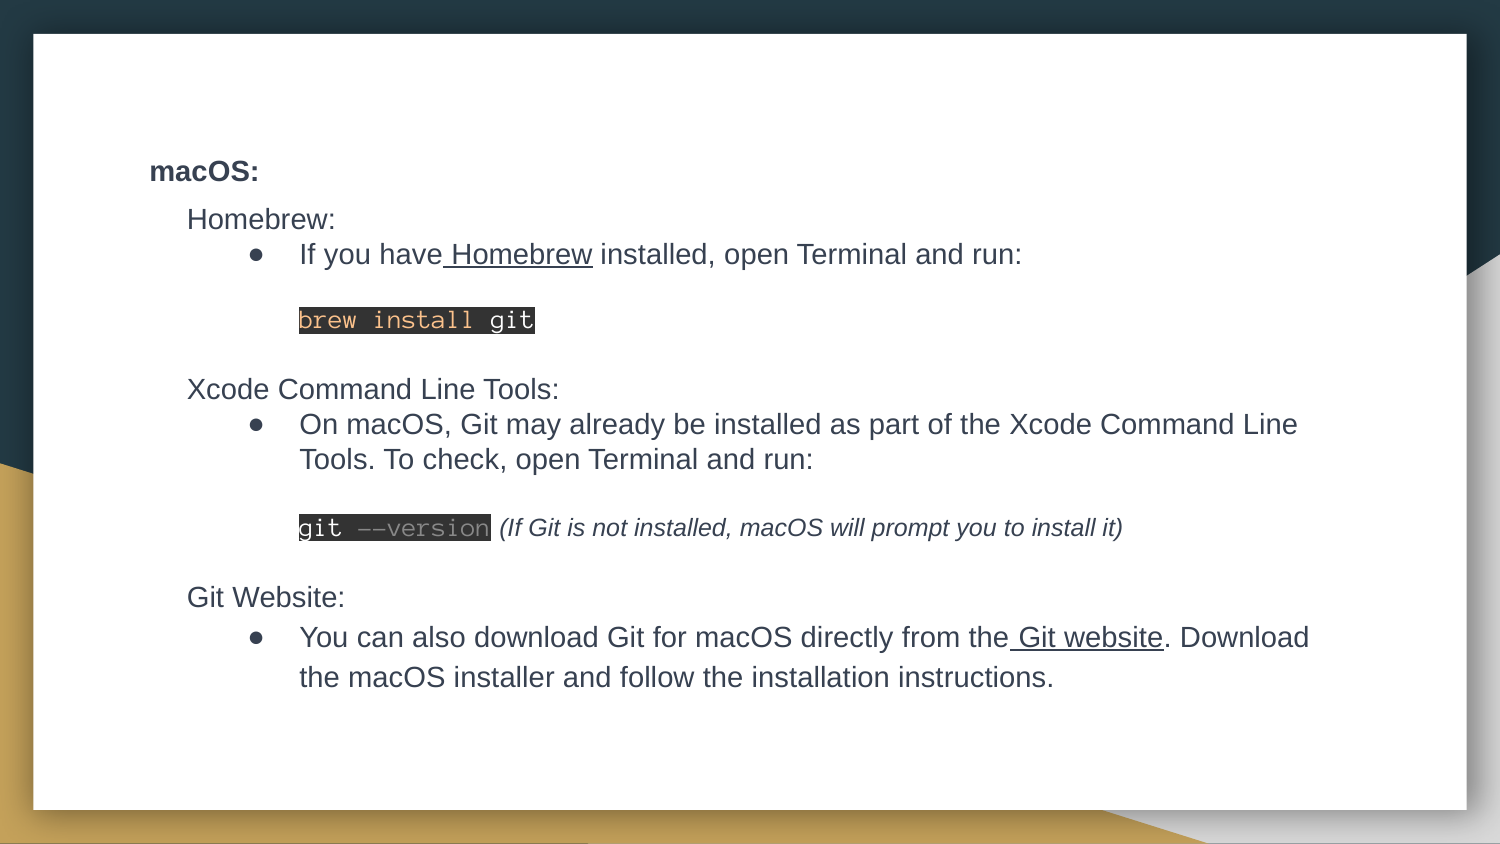

macOS:
Homebrew:
If you have Homebrew installed, open Terminal and run:
brew install git
Xcode Command Line Tools:
On macOS, Git may already be installed as part of the Xcode Command Line Tools. To check, open Terminal and run:
git --version (If Git is not installed, macOS will prompt you to install it)
Git Website:
You can also download Git for macOS directly from the Git website. Download the macOS installer and follow the installation instructions.